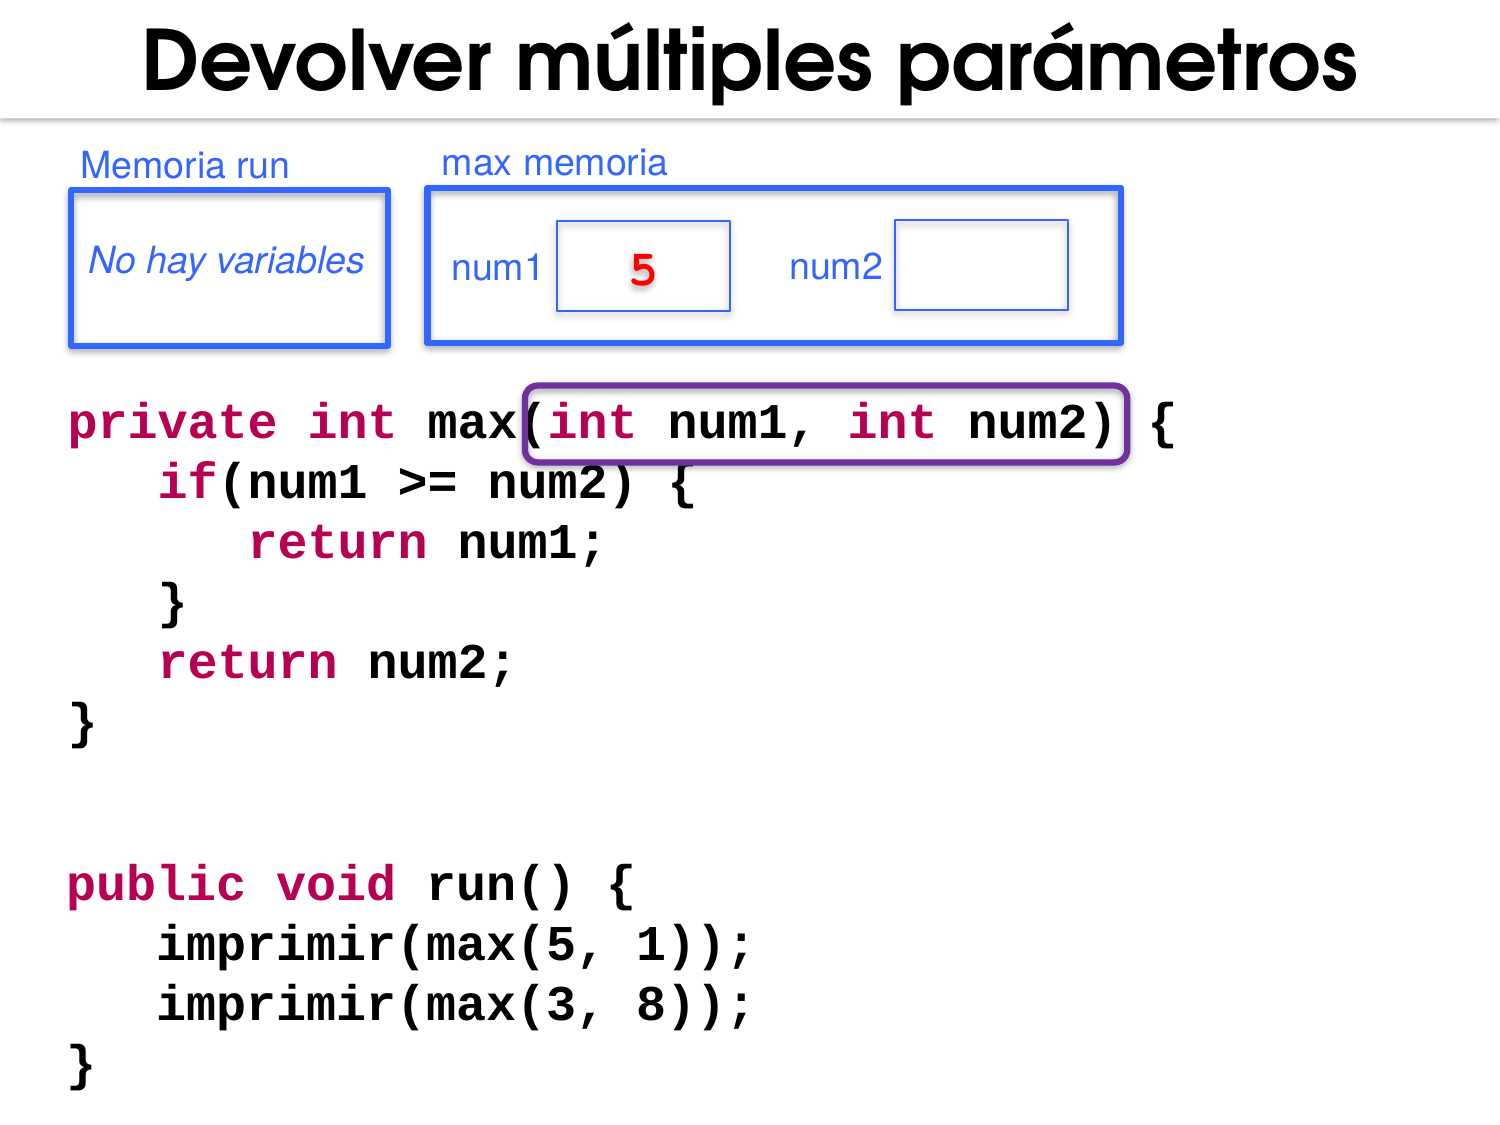

Devolver múltiples parámetros
max memoria
Memoria run

private int max(int num1, int num2) {
   if(num1 >= num2) {
      return num1;
   }
   return num2;
}

5
No hay variables
num2
num1

public void run() {
   imprimir(max(5, 1));
   imprimir(max(3, 8));
}